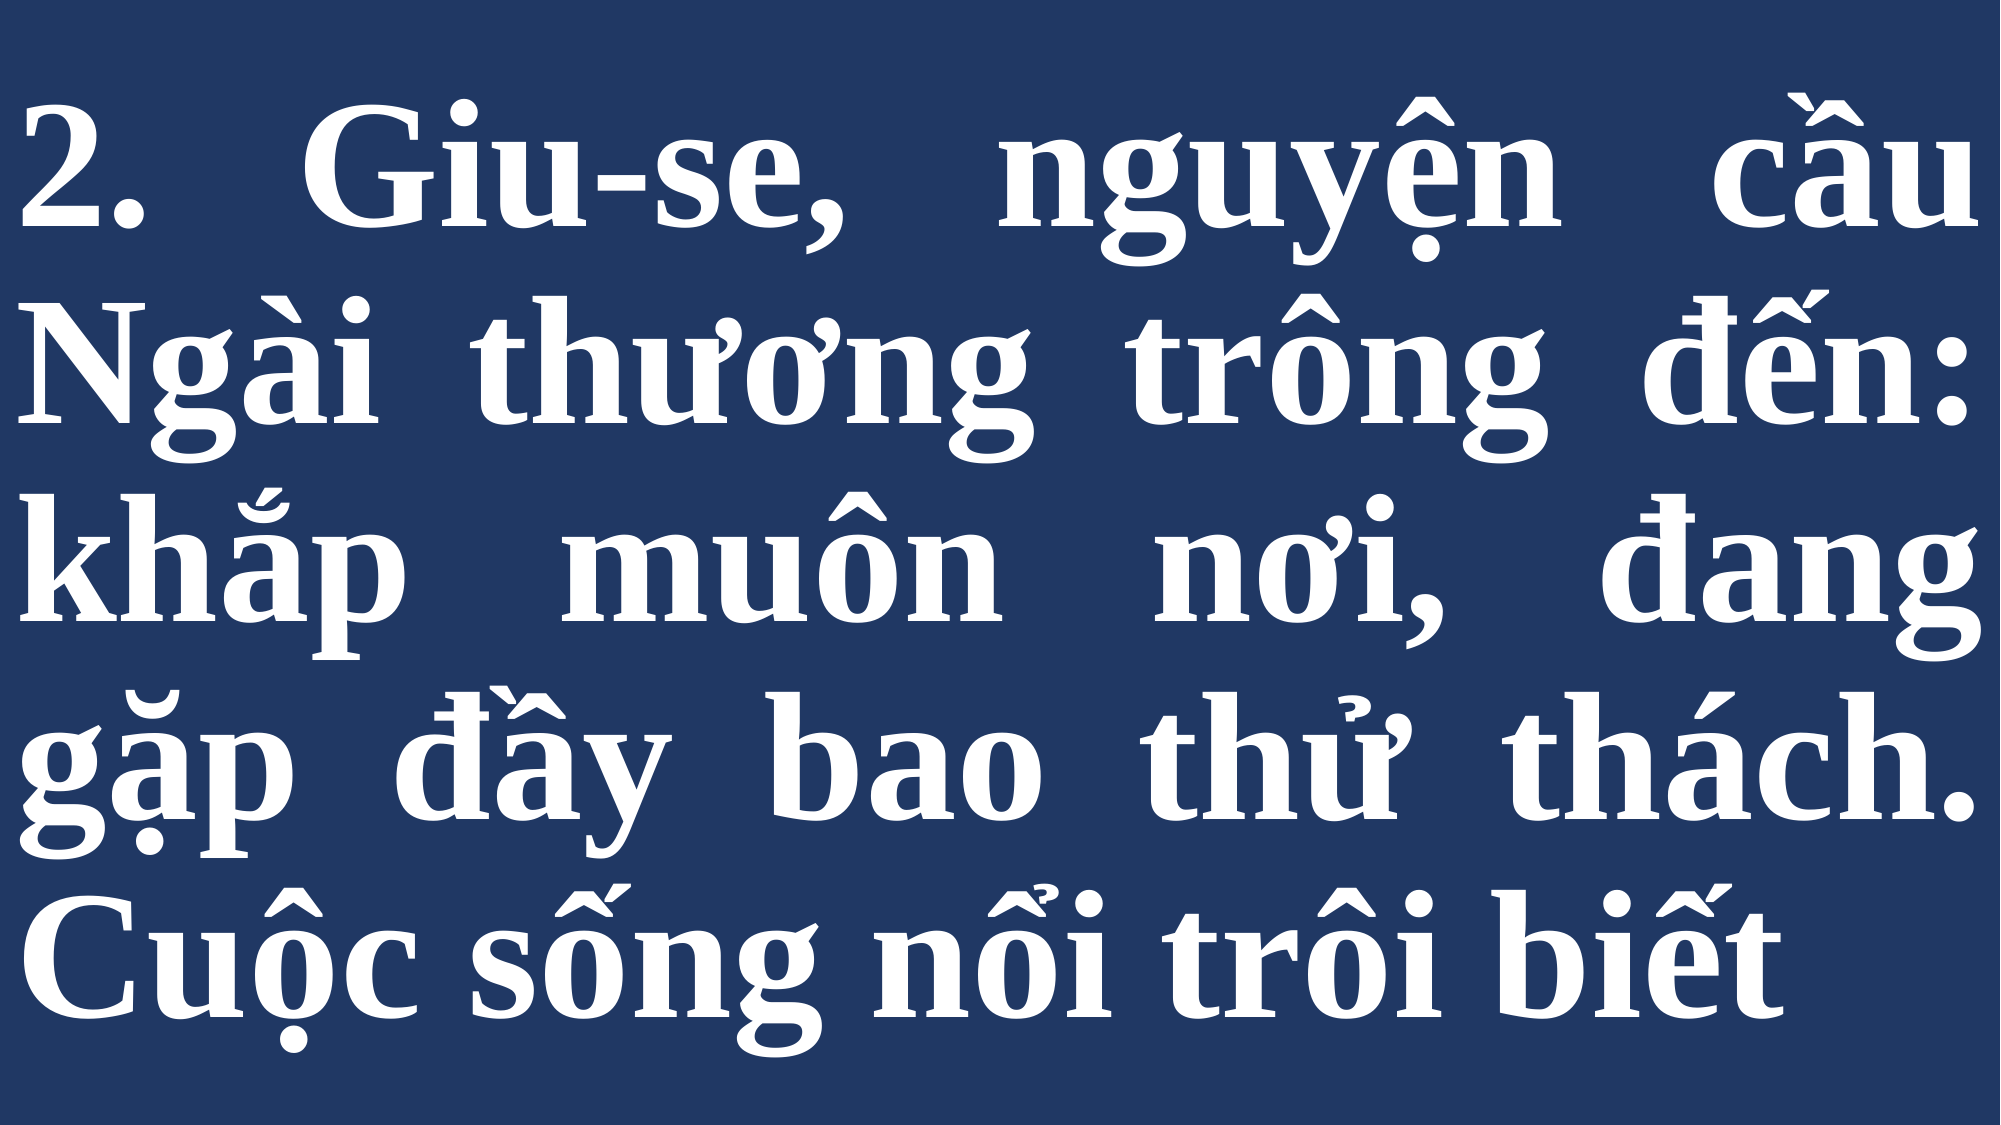

# 2. Giu-se, nguyện cầu Ngài thương trông đến: khắp muôn nơi, đang gặp đầy bao thử thách. Cuộc sống nổi trôi biết